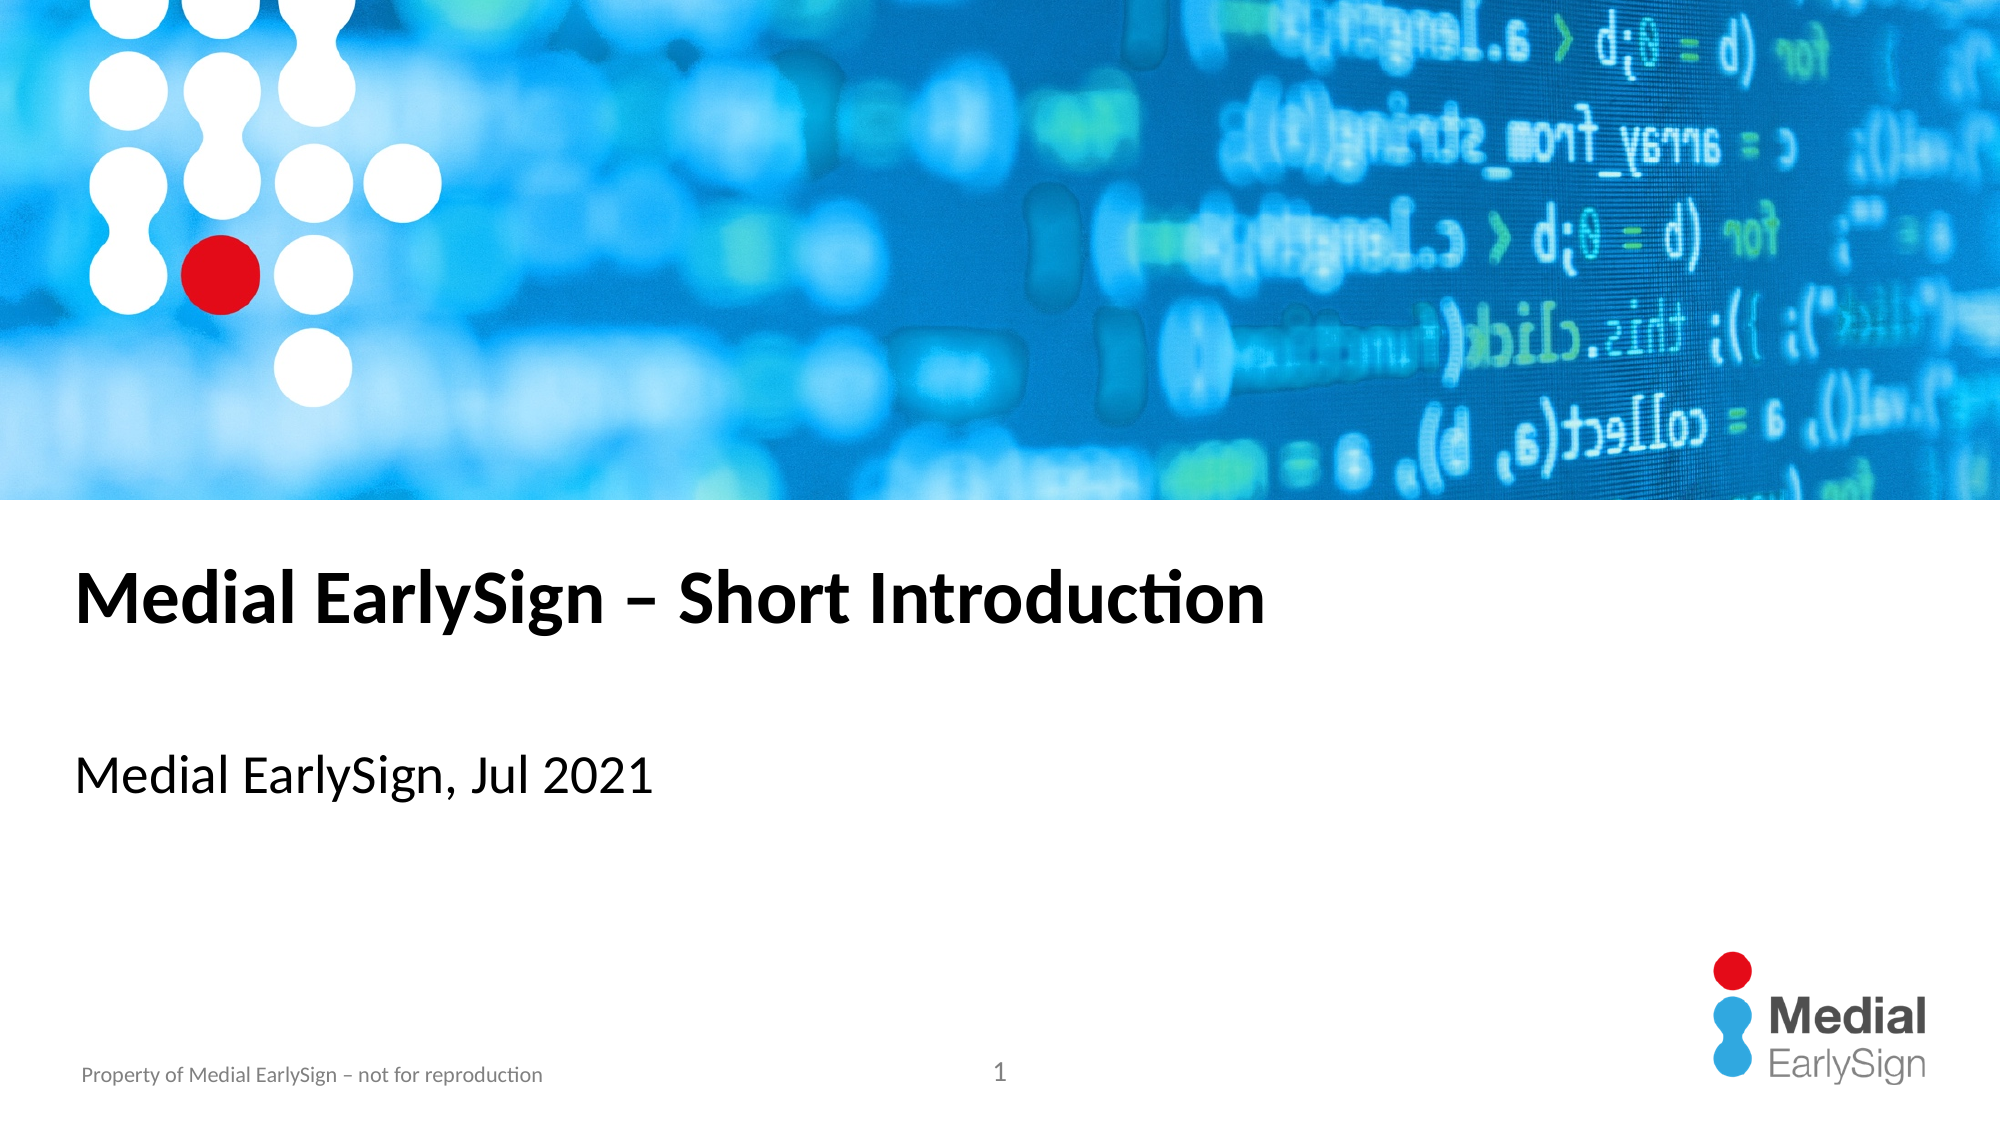

# Medial EarlySign – Short Introduction
Medial EarlySign, Jul 2021